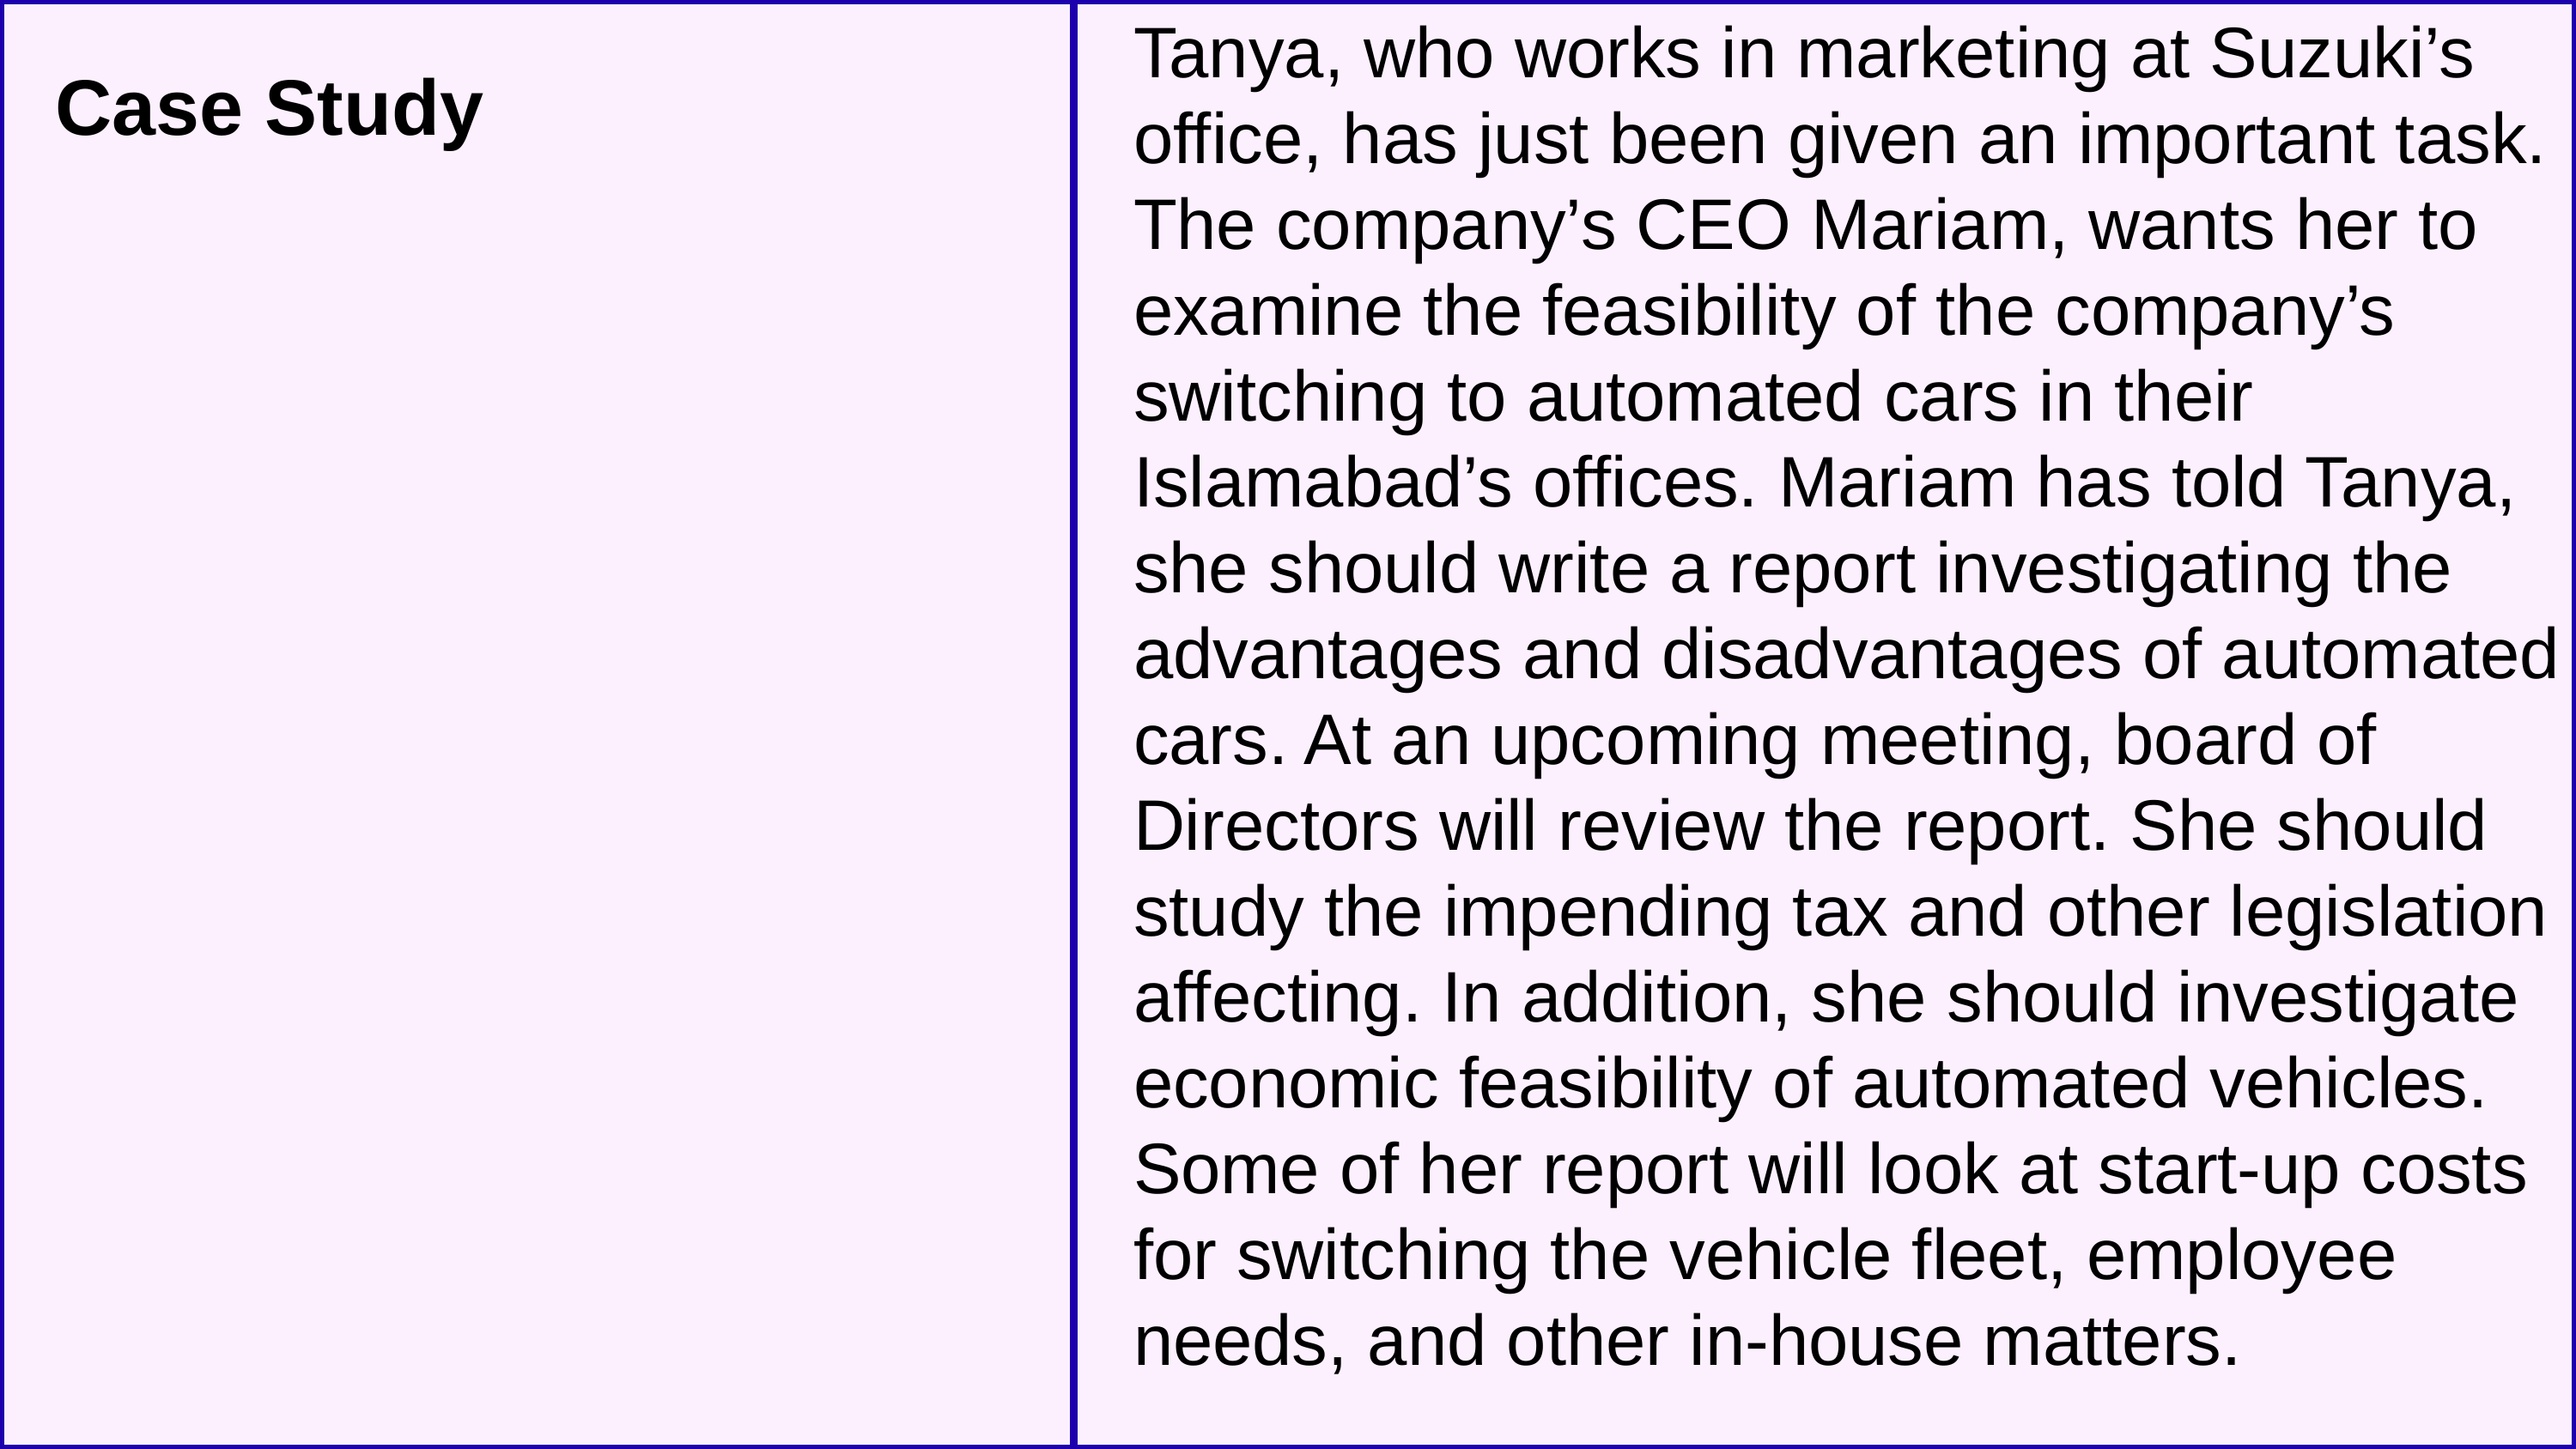

Tanya, who works in marketing at Suzuki’s office, has just been given an important task. The company’s CEO Mariam, wants her to examine the feasibility of the company’s switching to automated cars in their Islamabad’s offices. Mariam has told Tanya, she should write a report investigating the advantages and disadvantages of automated cars. At an upcoming meeting, board of Directors will review the report. She should study the impending tax and other legislation affecting. In addition, she should investigate economic feasibility of automated vehicles. Some of her report will look at start-up costs for switching the vehicle fleet, employee needs, and other in-house matters.
Case Study